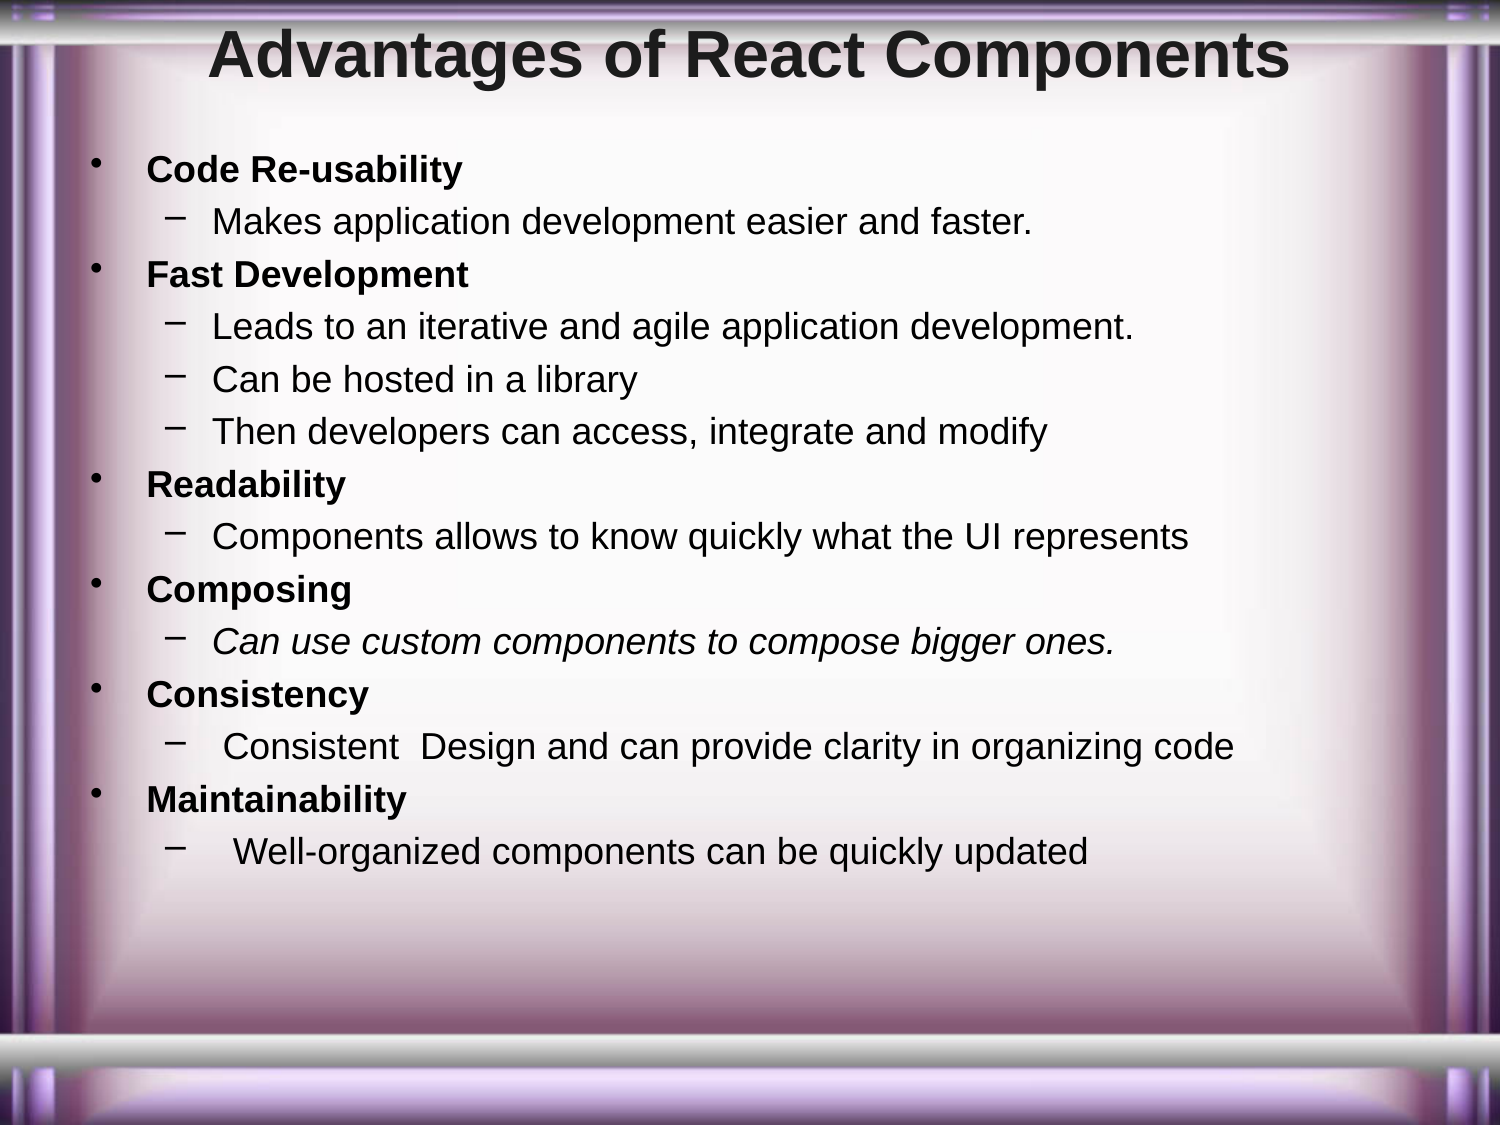

# Advantages of React Components
Code Re-usability
Makes application development easier and faster.
Fast Development
Leads to an iterative and agile application development.
Can be hosted in a library
Then developers can access, integrate and modify
Readability
Components allows to know quickly what the UI represents
Composing
Can use custom components to compose bigger ones.
Consistency
 Consistent  Design and can provide clarity in organizing code
Maintainability
  Well-organized components can be quickly updated